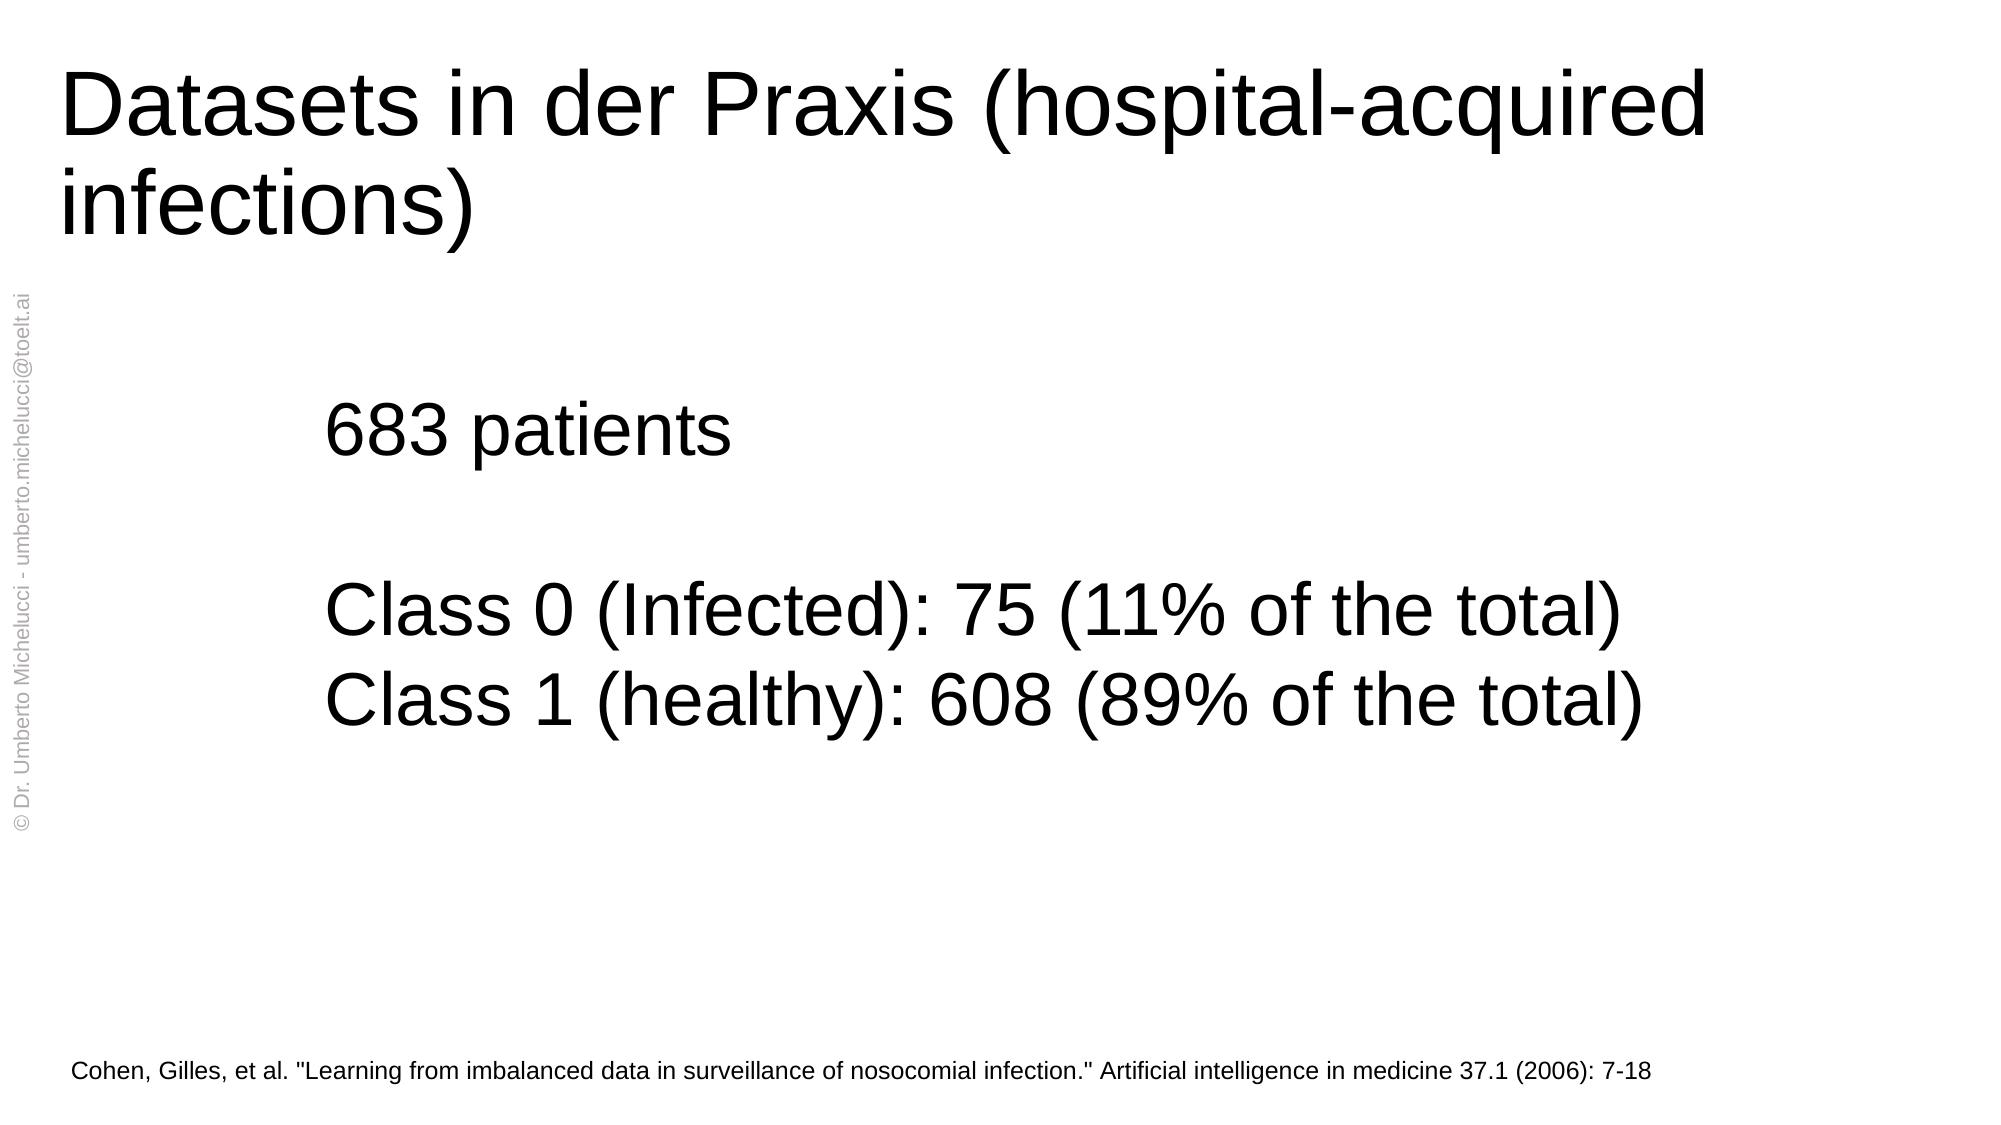

# Datasets in der Praxis (hospital-acquired infections)
683 patients

Class 0 (Infected): 75 (11% of the total)
Class 1 (healthy): 608 (89% of the total)
© Dr. Umberto Michelucci - umberto.michelucci@toelt.ai
Cohen, Gilles, et al. "Learning from imbalanced data in surveillance of nosocomial infection." Artificial intelligence in medicine 37.1 (2006): 7-18